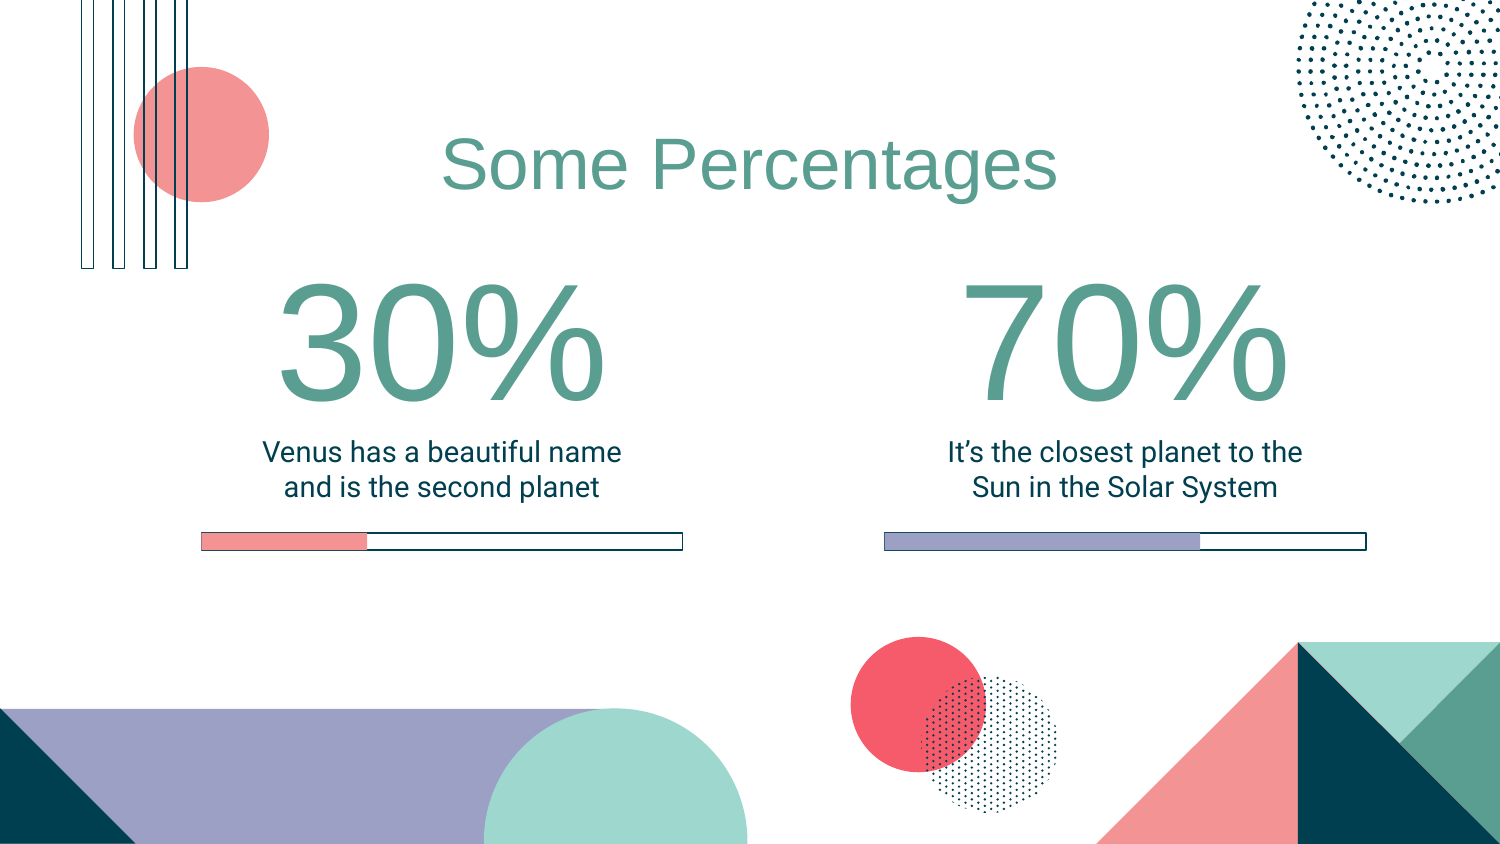

# Some Percentages
30%
70%
Venus has a beautiful name and is the second planet
It’s the closest planet to the Sun in the Solar System